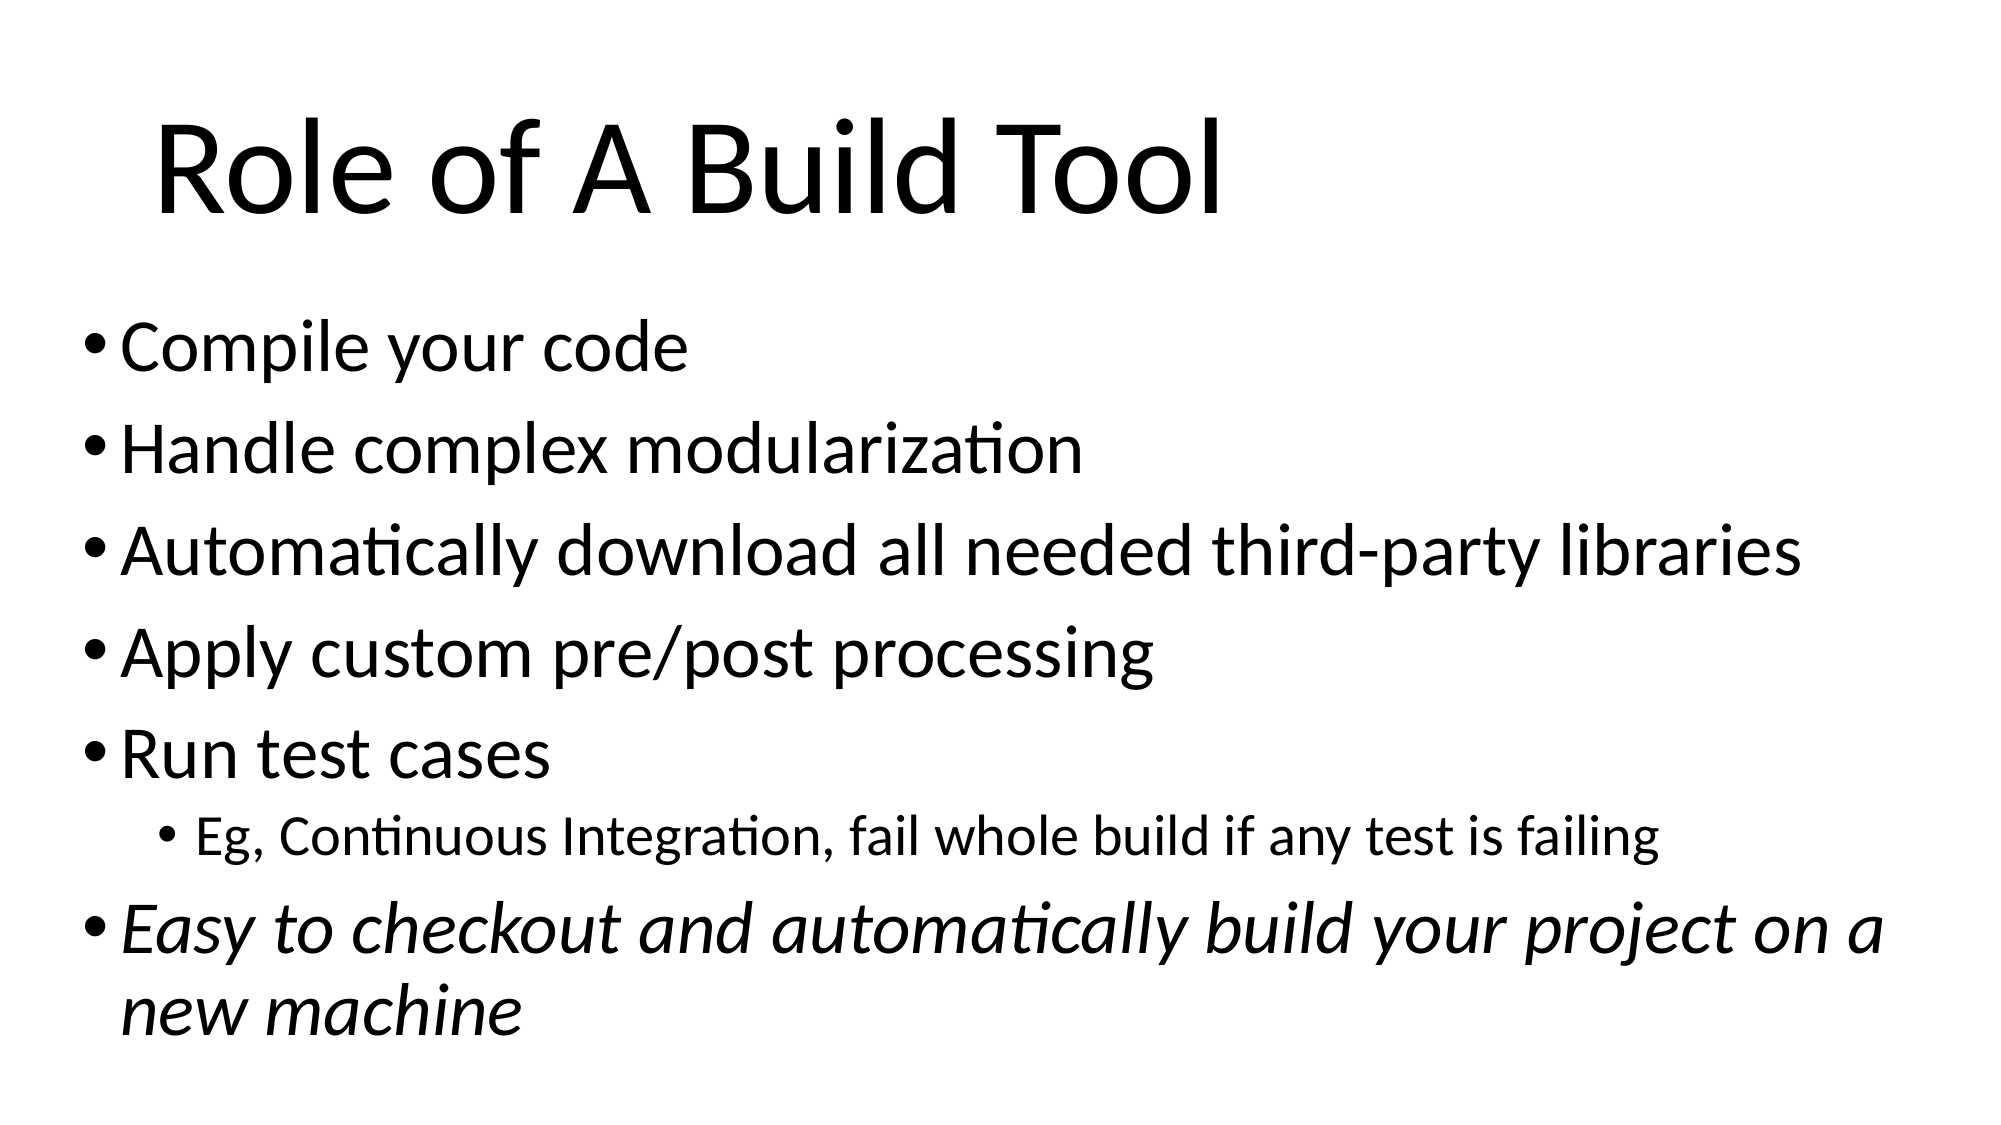

# Role of A Build Tool
Compile your code
Handle complex modularization
Automatically download all needed third-party libraries
Apply custom pre/post processing
Run test cases
Eg, Continuous Integration, fail whole build if any test is failing
Easy to checkout and automatically build your project on a new machine